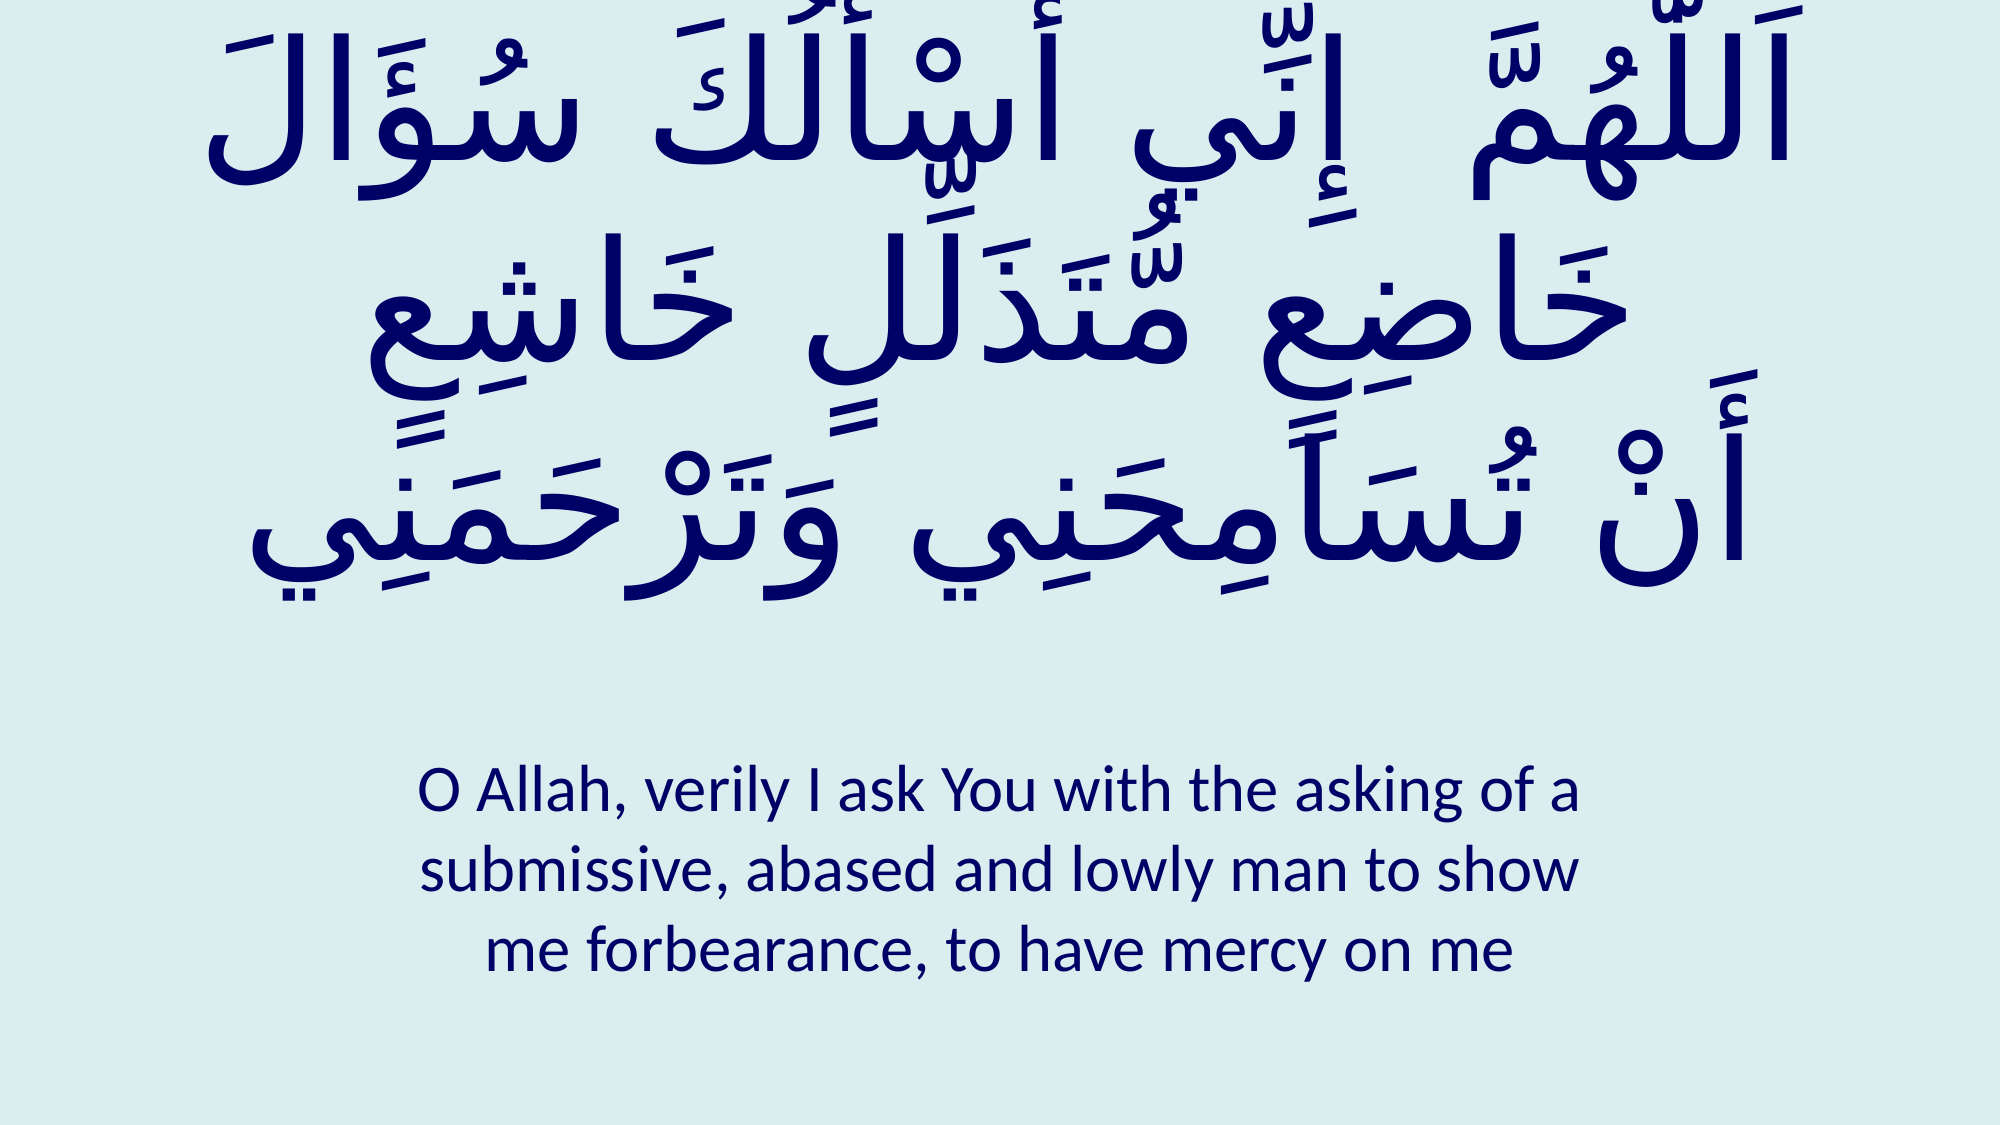

# اَللّٰهُمَّ  إِنِّي أَسْأَلُكَ سُؤَالَ خَاضِعٍ مُّتَذَلِّلٍ خَاشِعٍ أَنْ تُسَامِحَنِي وَتَرْحَمَنِي
O Allah, verily I ask You with the asking of a submissive, abased and lowly man to show me forbearance, to have mercy on me